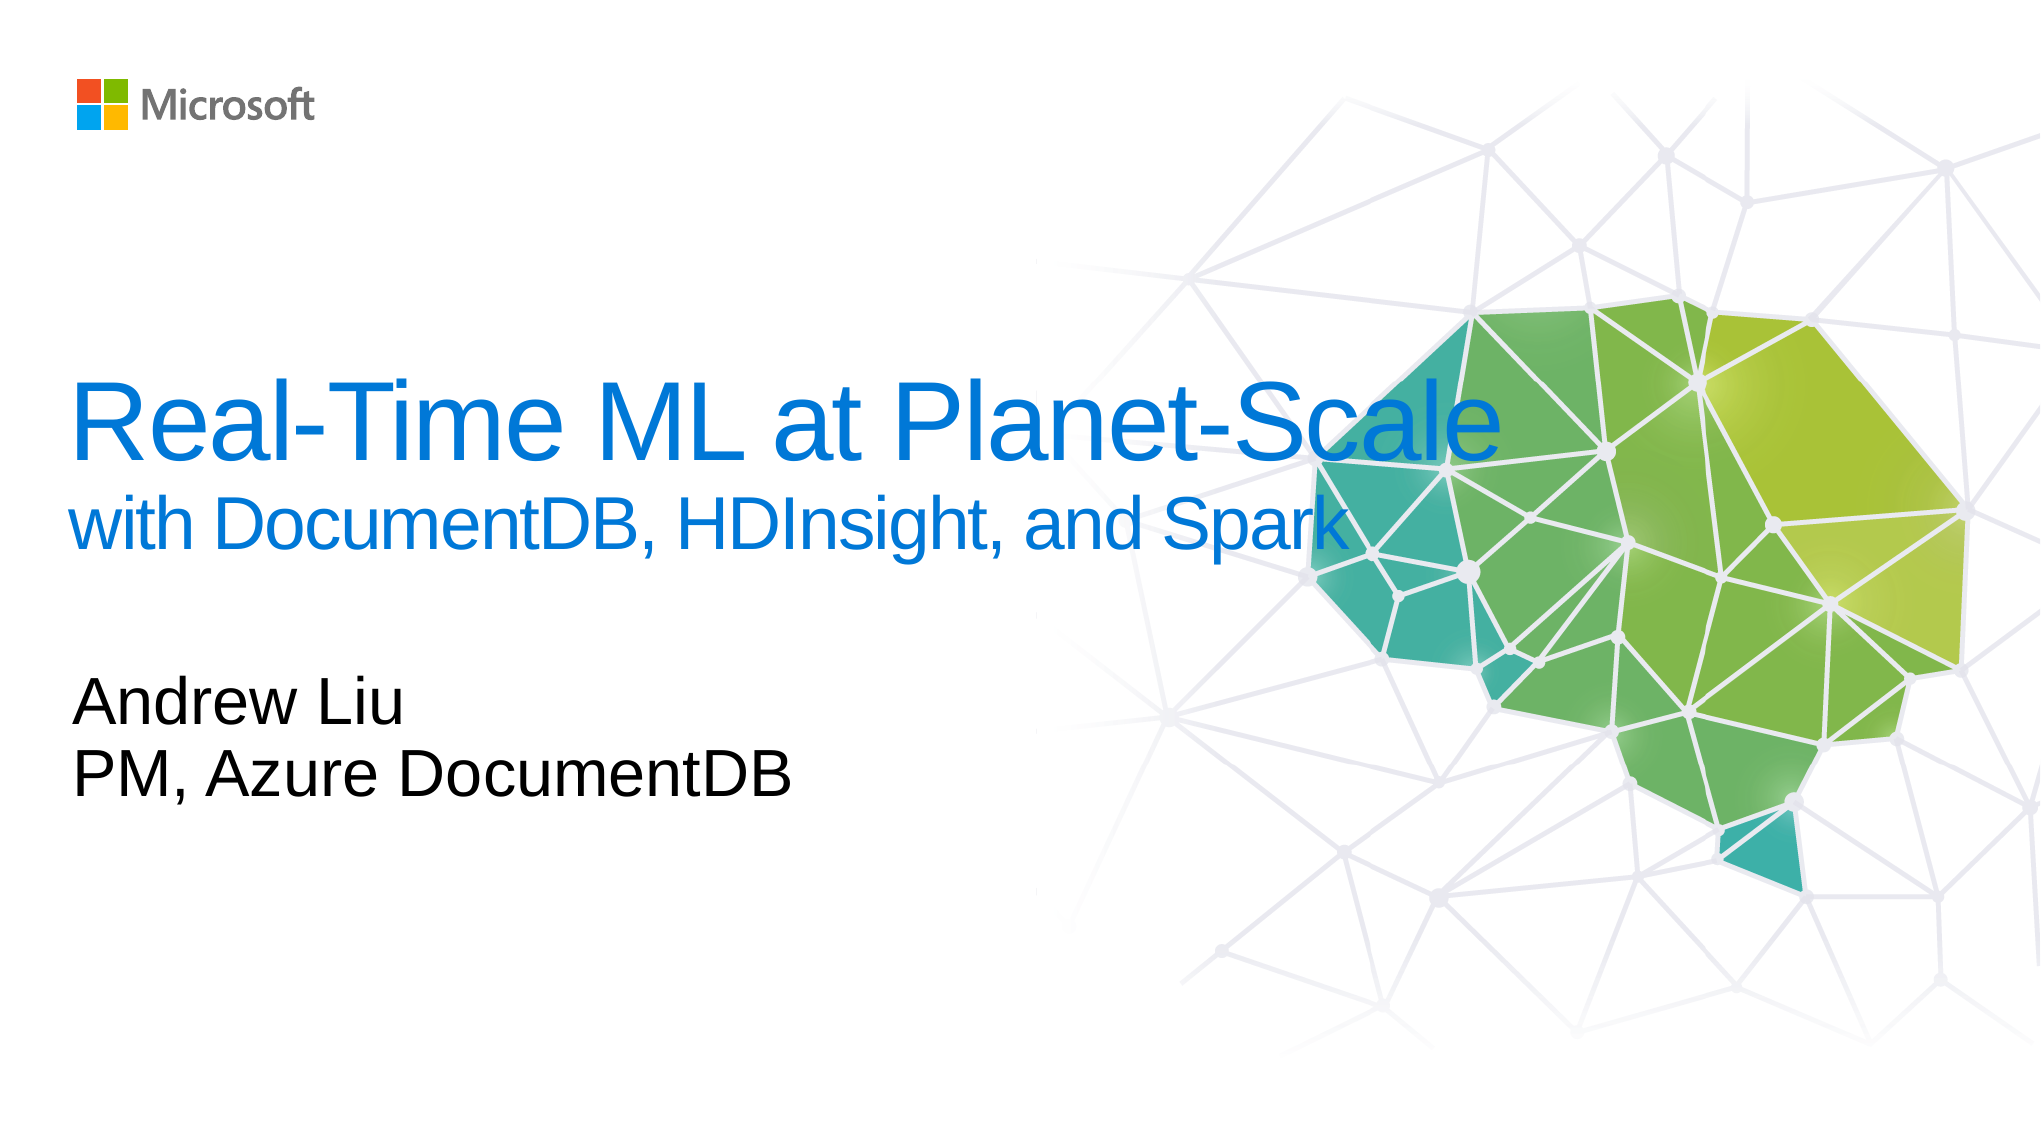

# Real-Time ML at Planet-Scale with DocumentDB, HDInsight, and Spark
Andrew Liu
PM, Azure DocumentDB